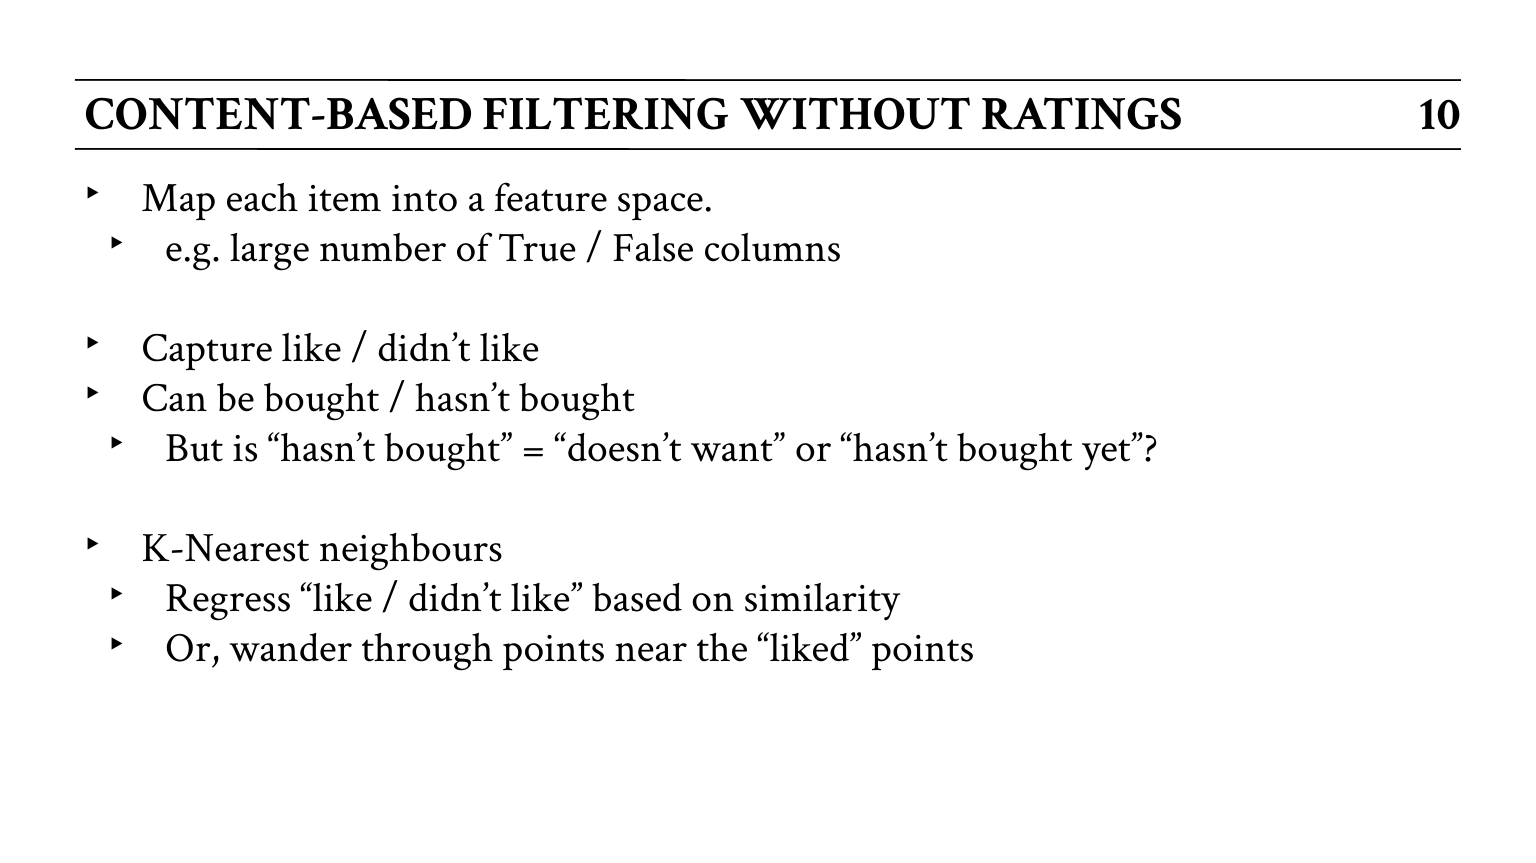

# CONTENT-BASED FILTERING WITHOUT RATINGS
10

Map each item into a feature space.
e.g. large number of True / False columns

Capture like / didn’t like
Can be bought / hasn’t bought
But is “hasn’t bought” = “doesn’t want” or “hasn’t bought yet”?

K-Nearest neighbours
Regress “like / didn’t like” based on similarity
Or, wander through points near the “liked” points